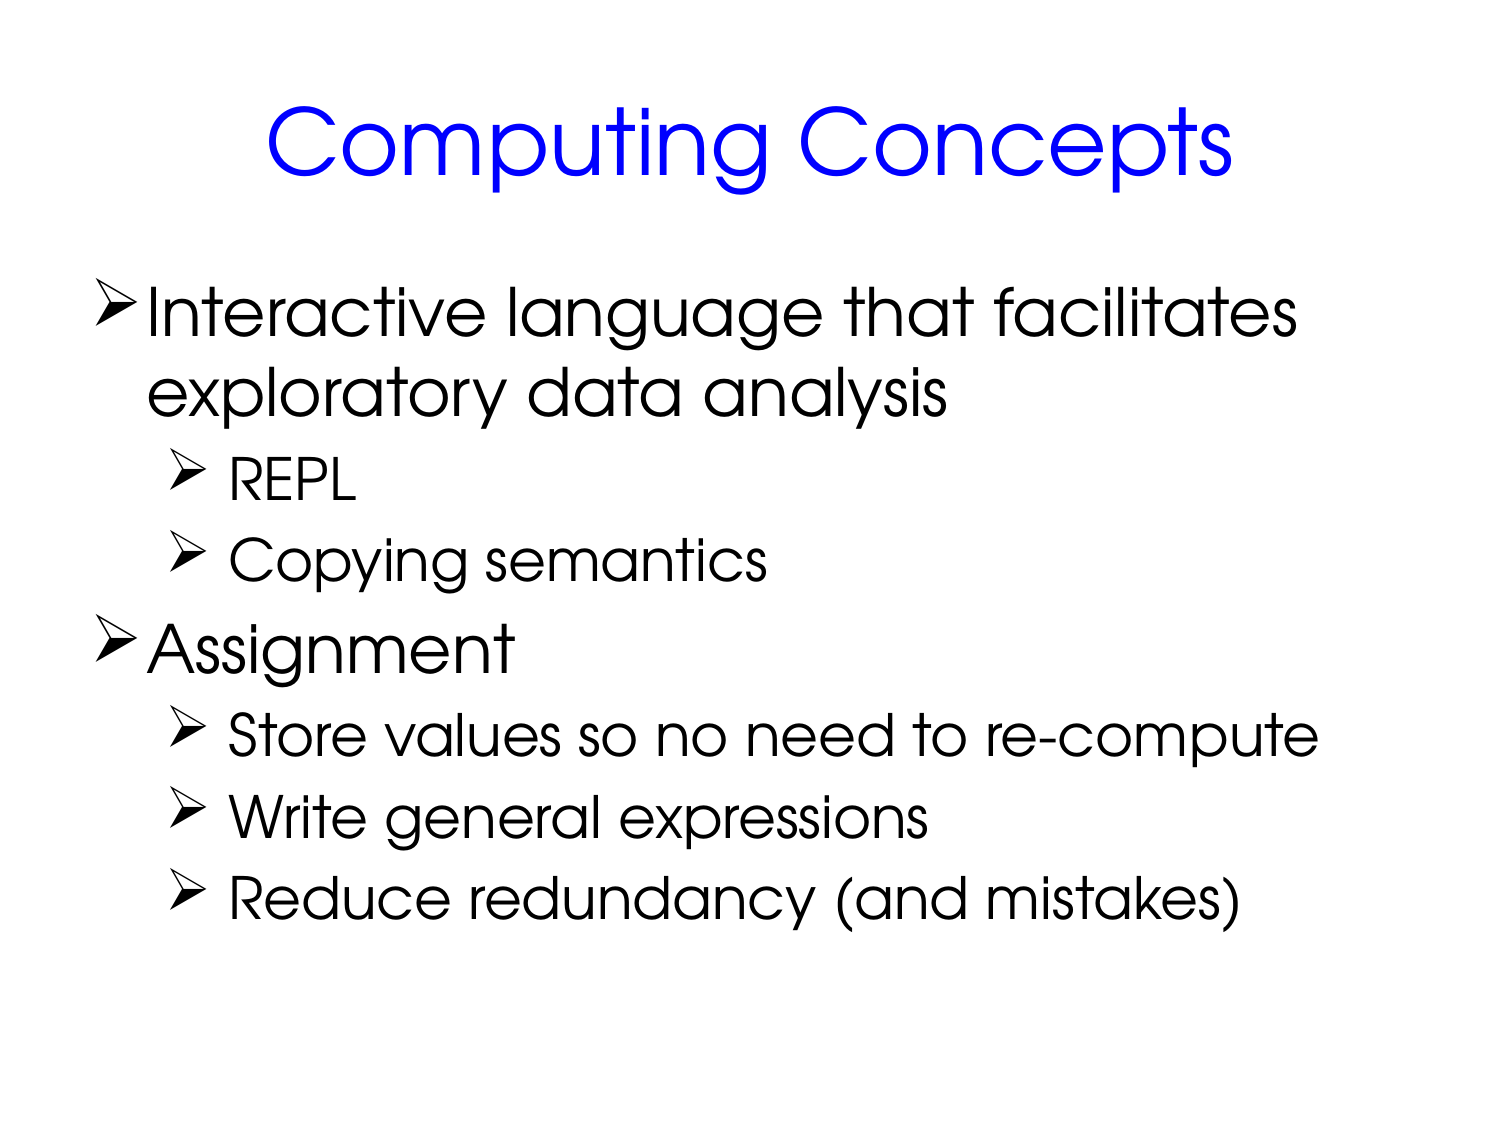

# Computing Concepts
Interactive language that facilitates exploratory data analysis
 REPL
 Copying semantics
Assignment
 Store values so no need to re-compute
 Write general expressions
 Reduce redundancy (and mistakes)